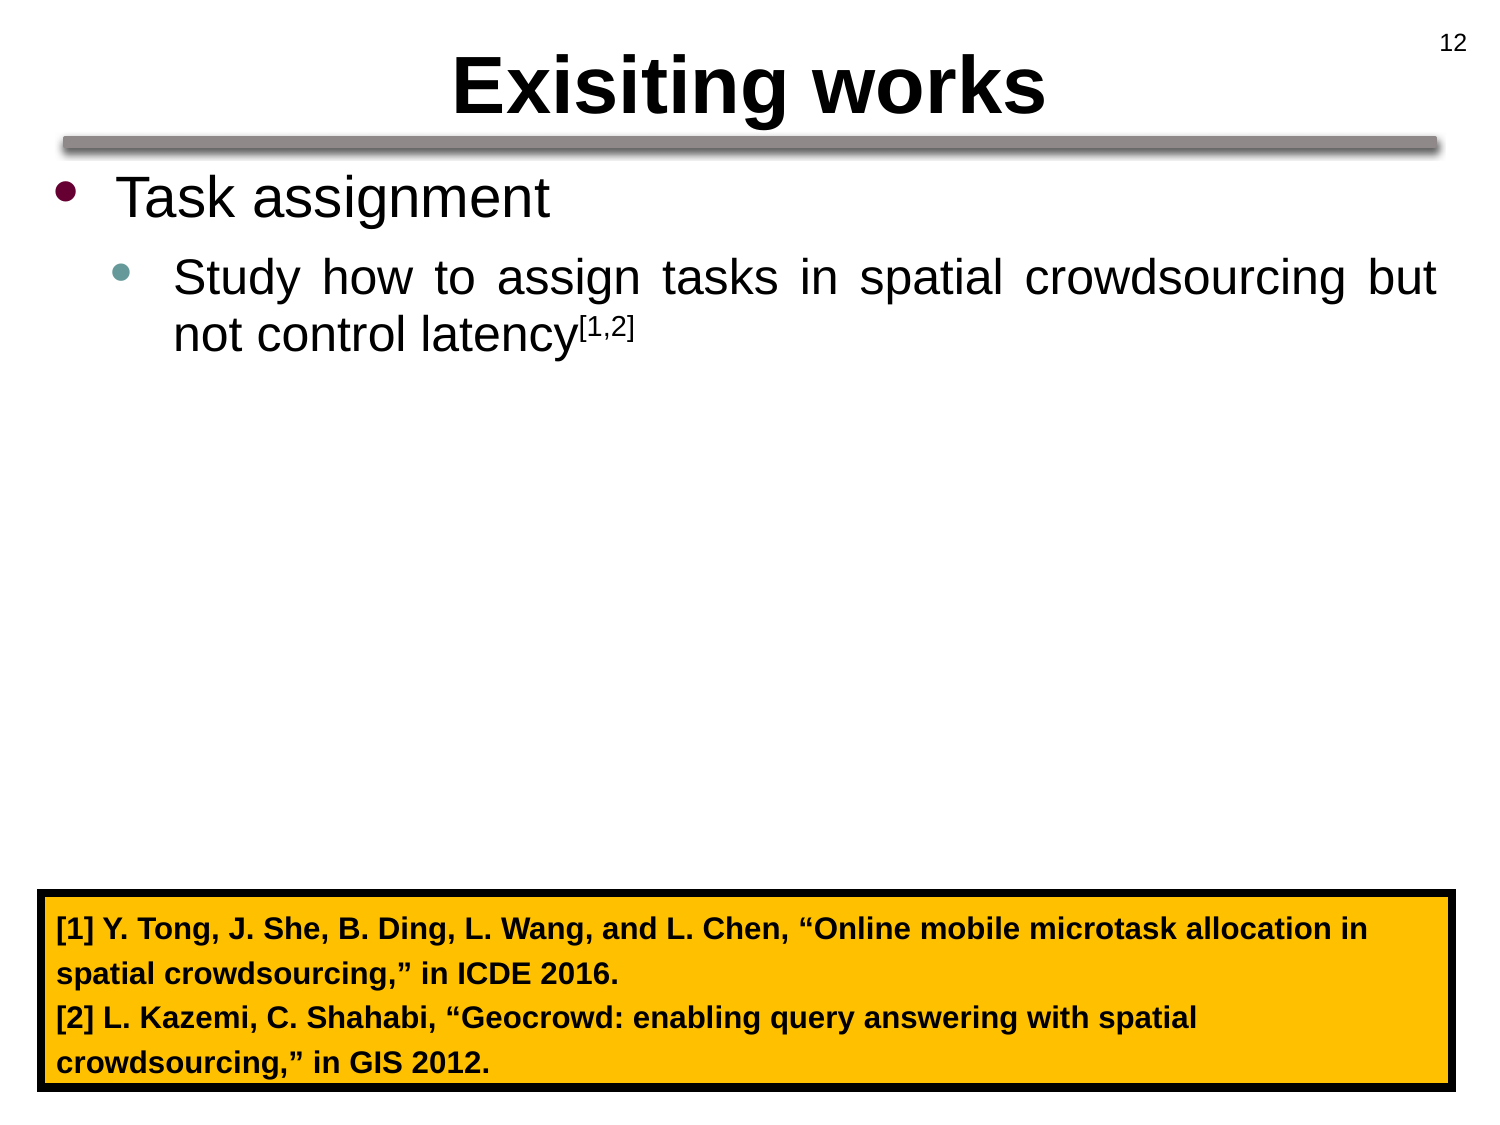

12
# Exisiting works
Task assignment
Study how to assign tasks in spatial crowdsourcing but not control latency[1,2]

[1] Y. Tong, J. She, B. Ding, L. Wang, and L. Chen, “Online mobile microtask allocation in spatial crowdsourcing,” in ICDE 2016.
[2] L. Kazemi, C. Shahabi, “Geocrowd: enabling query answering with spatial crowdsourcing,” in GIS 2012.